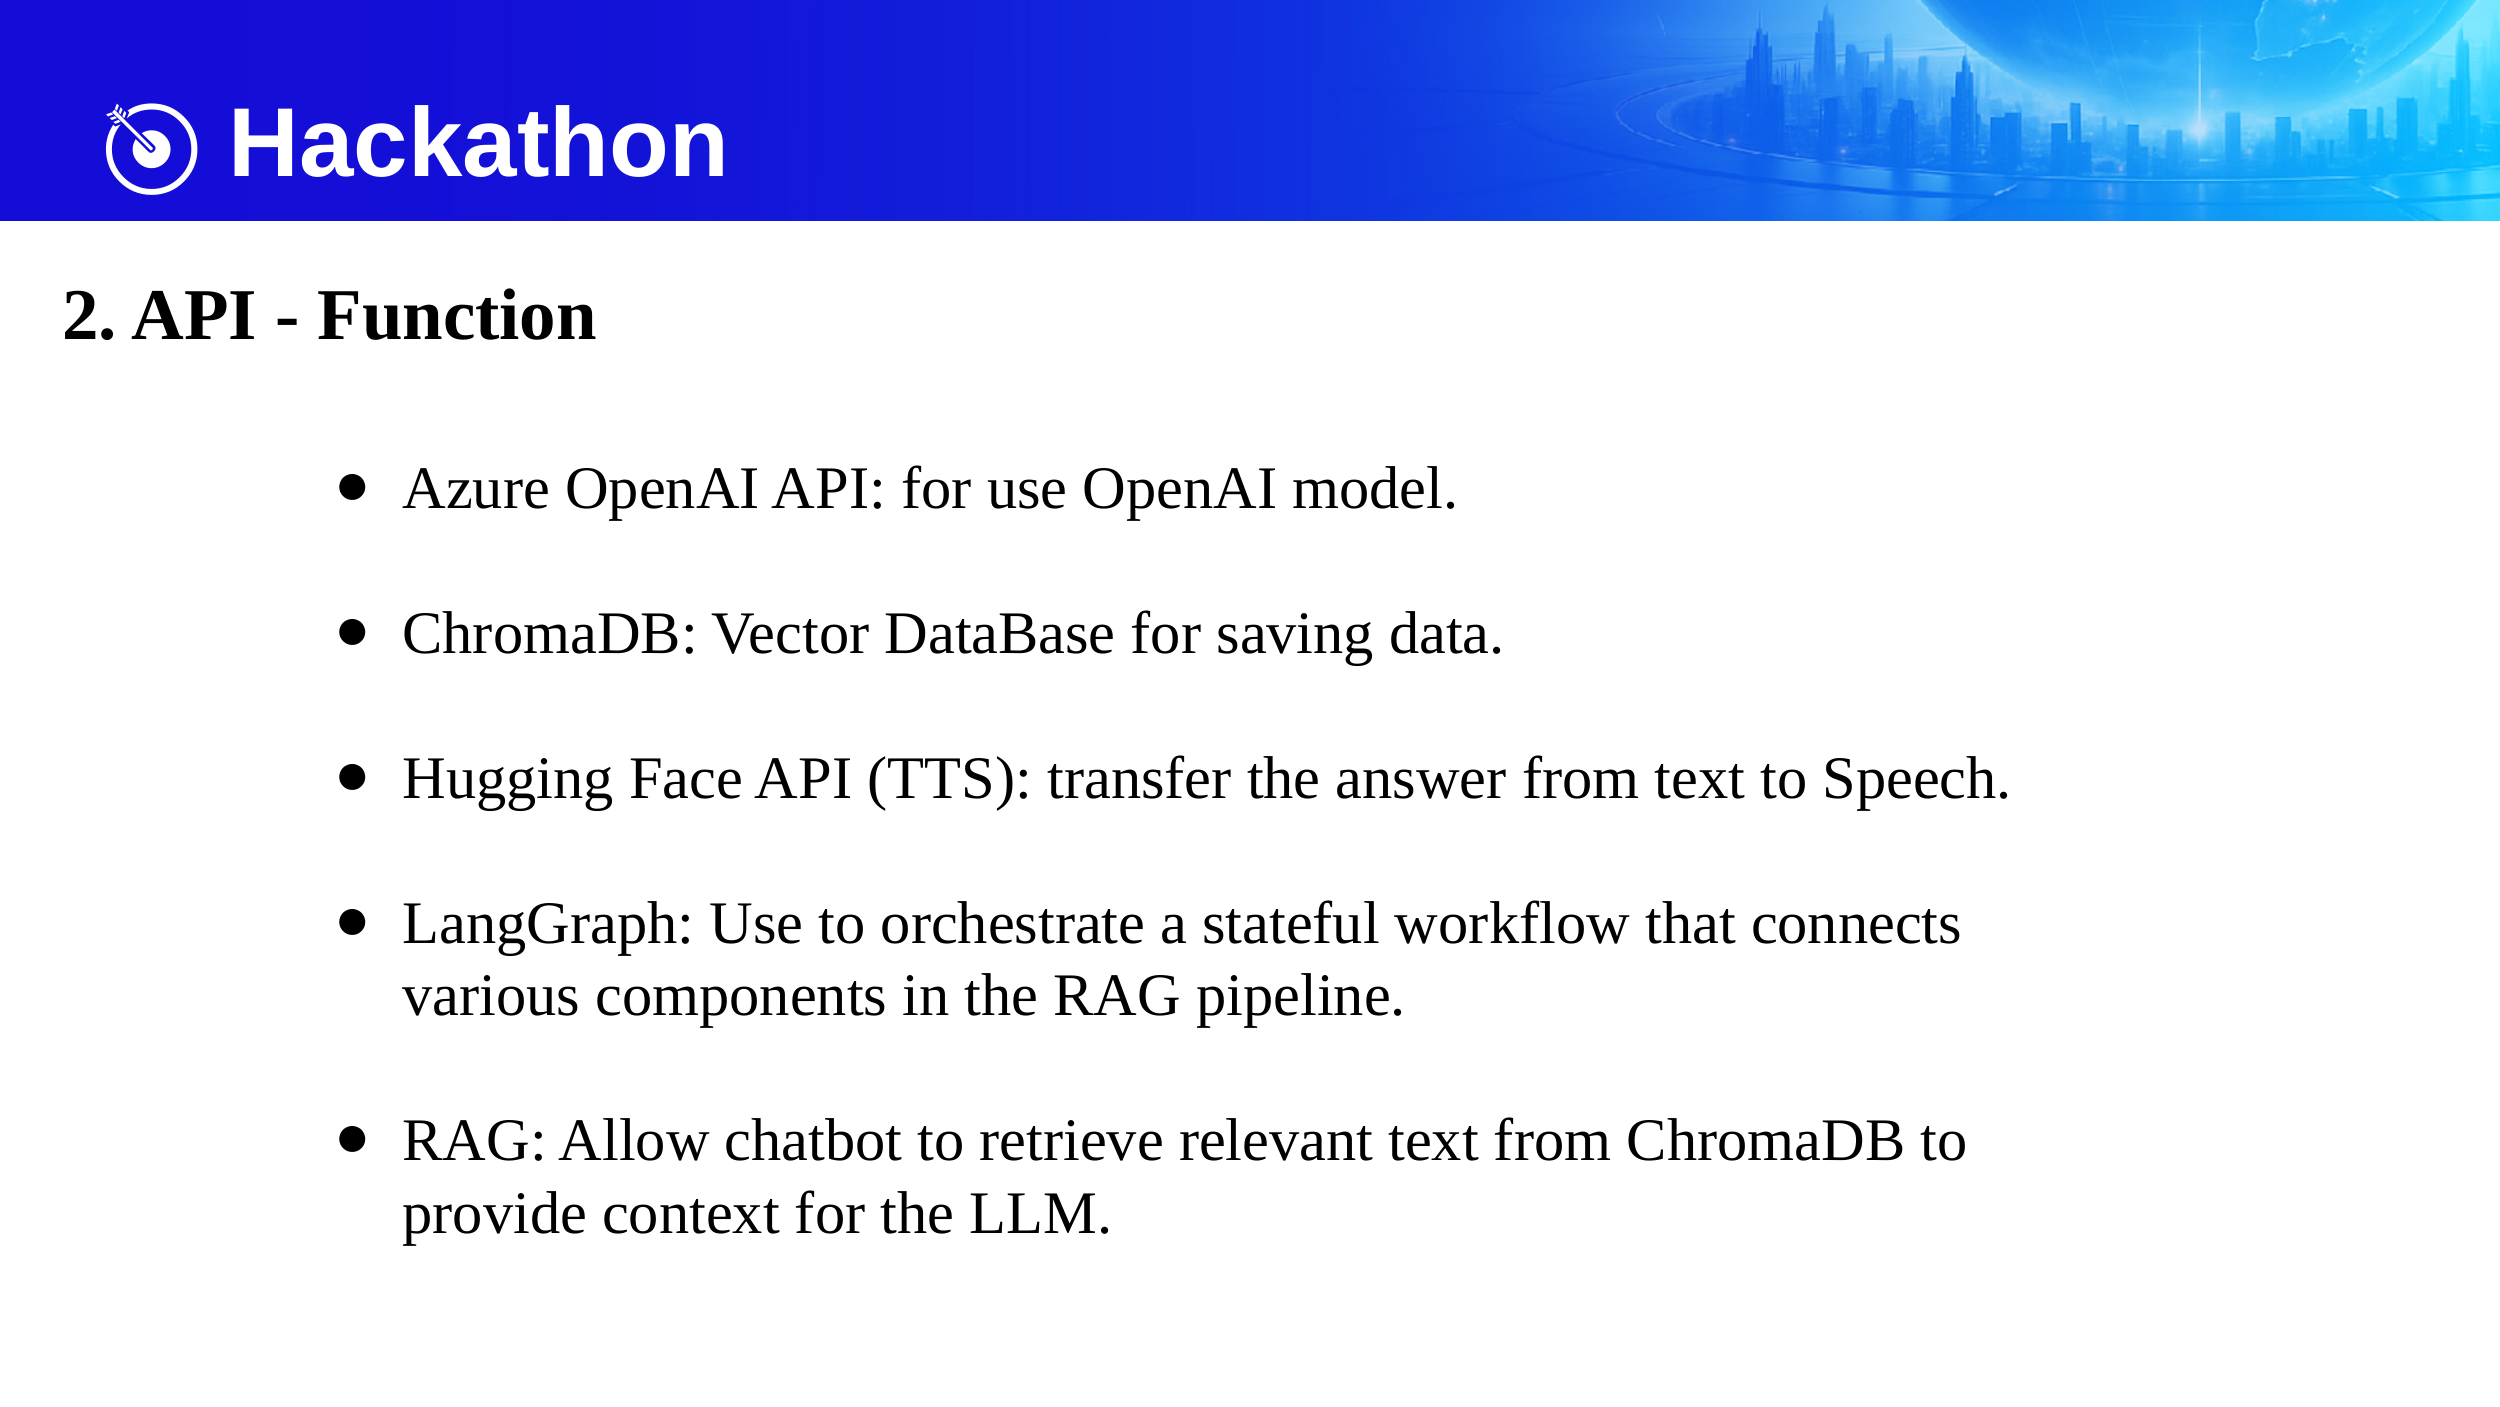

🎯 Hackathon
2. API - Function

Azure OpenAI API: for use OpenAI model.

ChromaDB: Vector DataBase for saving data.

Hugging Face API (TTS): transfer the answer from text to Speech.

LangGraph: Use to orchestrate a stateful workflow that connects various components in the RAG pipeline.

RAG: Allow chatbot to retrieve relevant text from ChromaDB to provide context for the LLM.